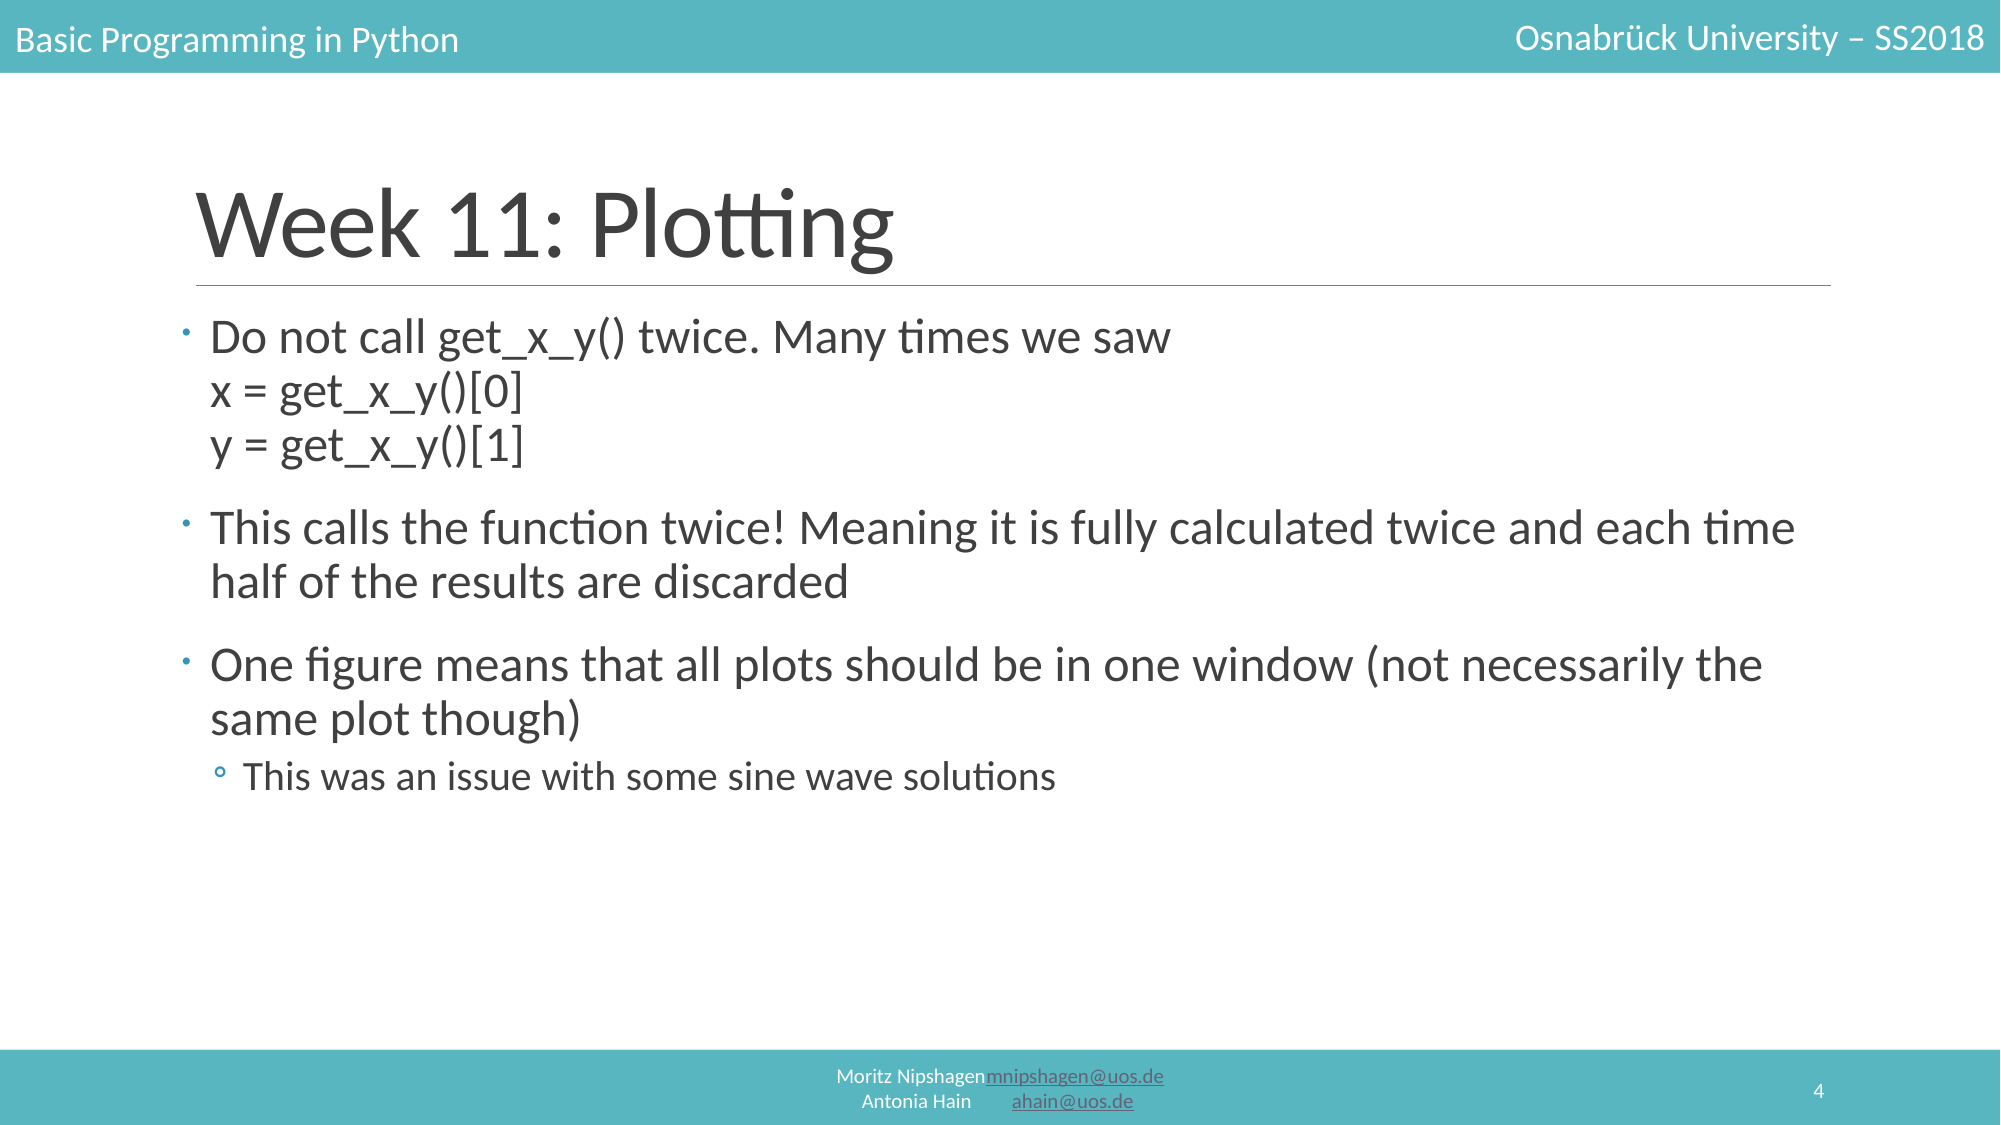

# Week 11: Plotting
Do not call get_x_y() twice. Many times we saw
x = get_x_y()[0]
y = get_x_y()[1]
This calls the function twice! Meaning it is fully calculated twice and each time half of the results are discarded
One figure means that all plots should be in one window (not necessarily the same plot though)
This was an issue with some sine wave solutions
4